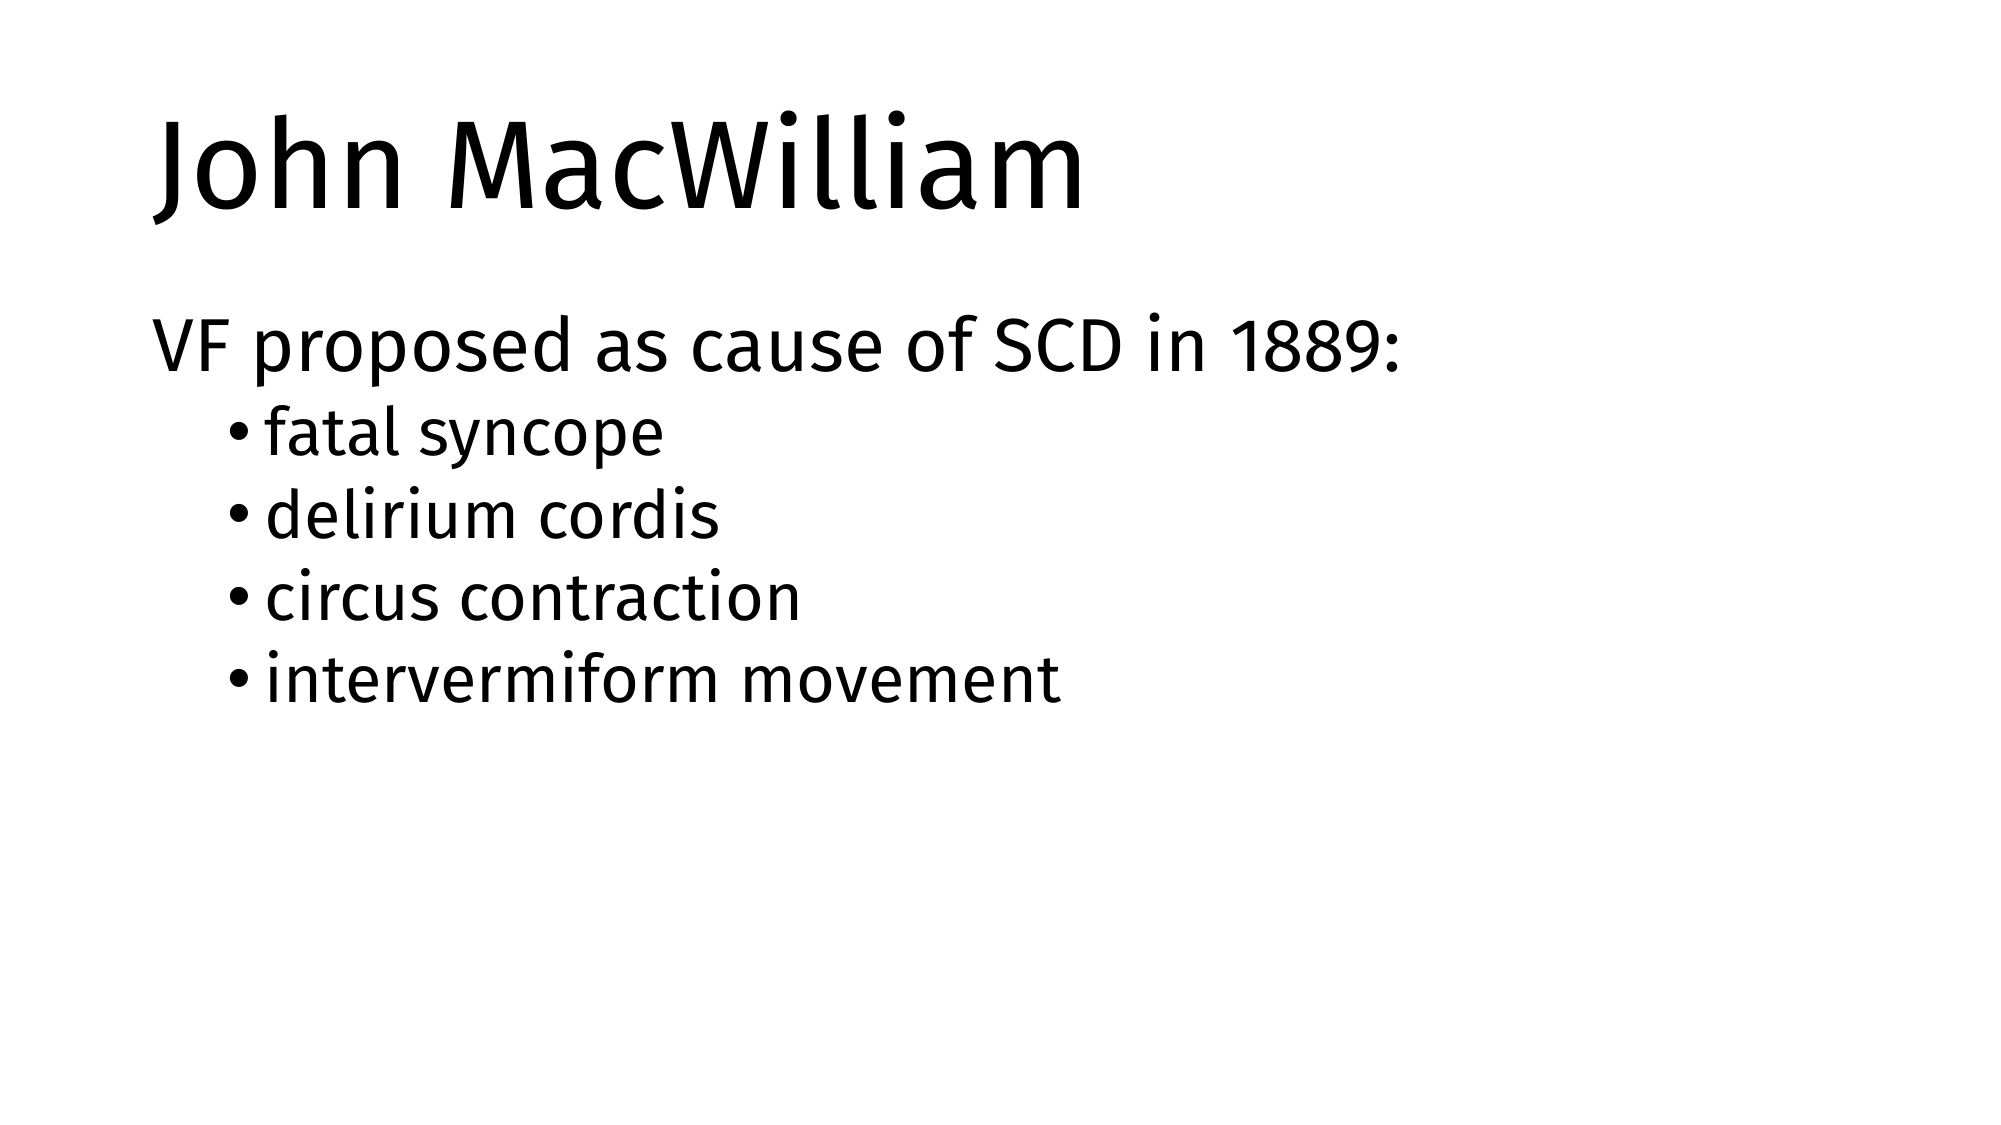

# John MacWilliam
VF proposed as cause of SCD in 1889:
fatal syncope
delirium cordis
circus contraction
intervermiform movement